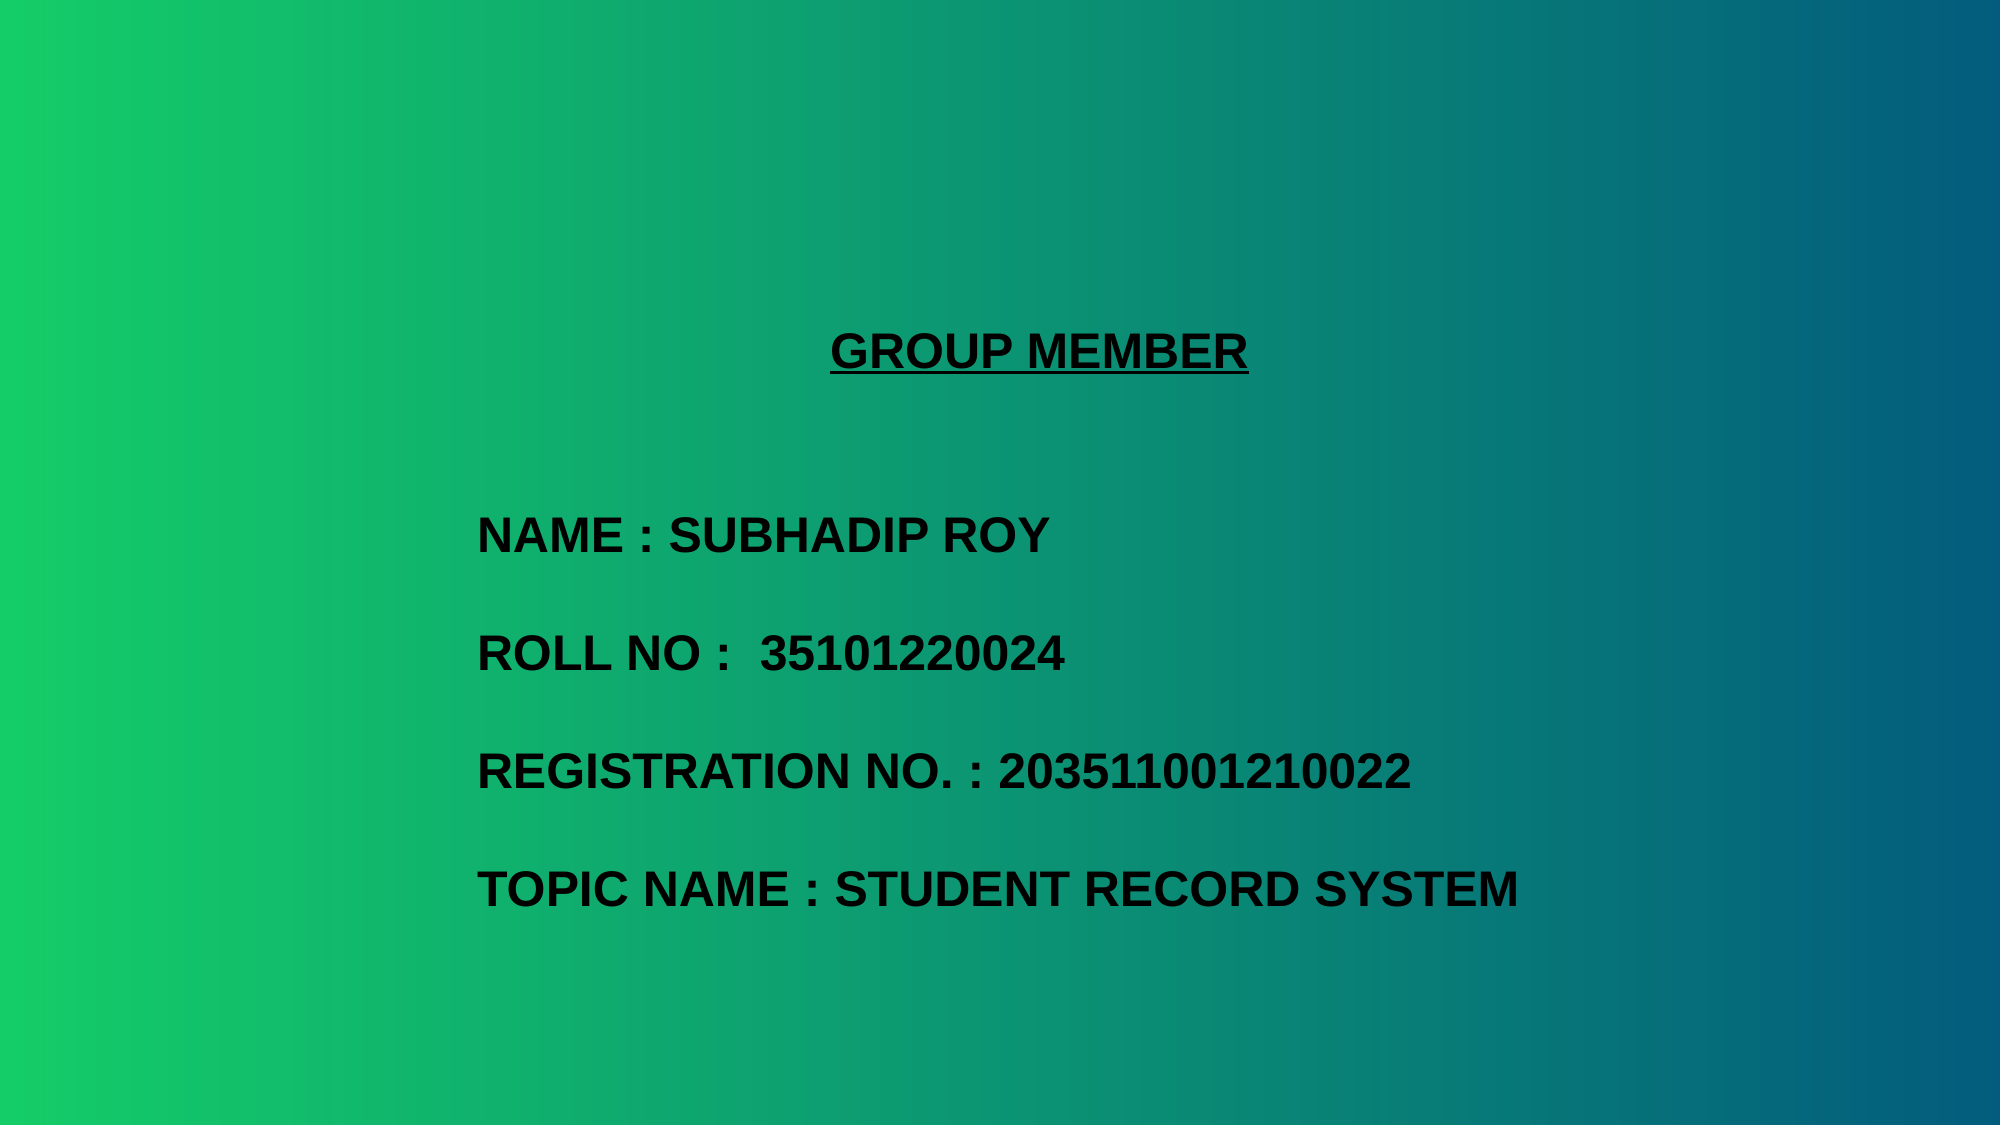

GROUP MEMBER
NAME : SUBHADIP ROY
ROLL NO :  35101220024
REGISTRATION NO. : 203511001210022
TOPIC NAME : STUDENT RECORD SYSTEM